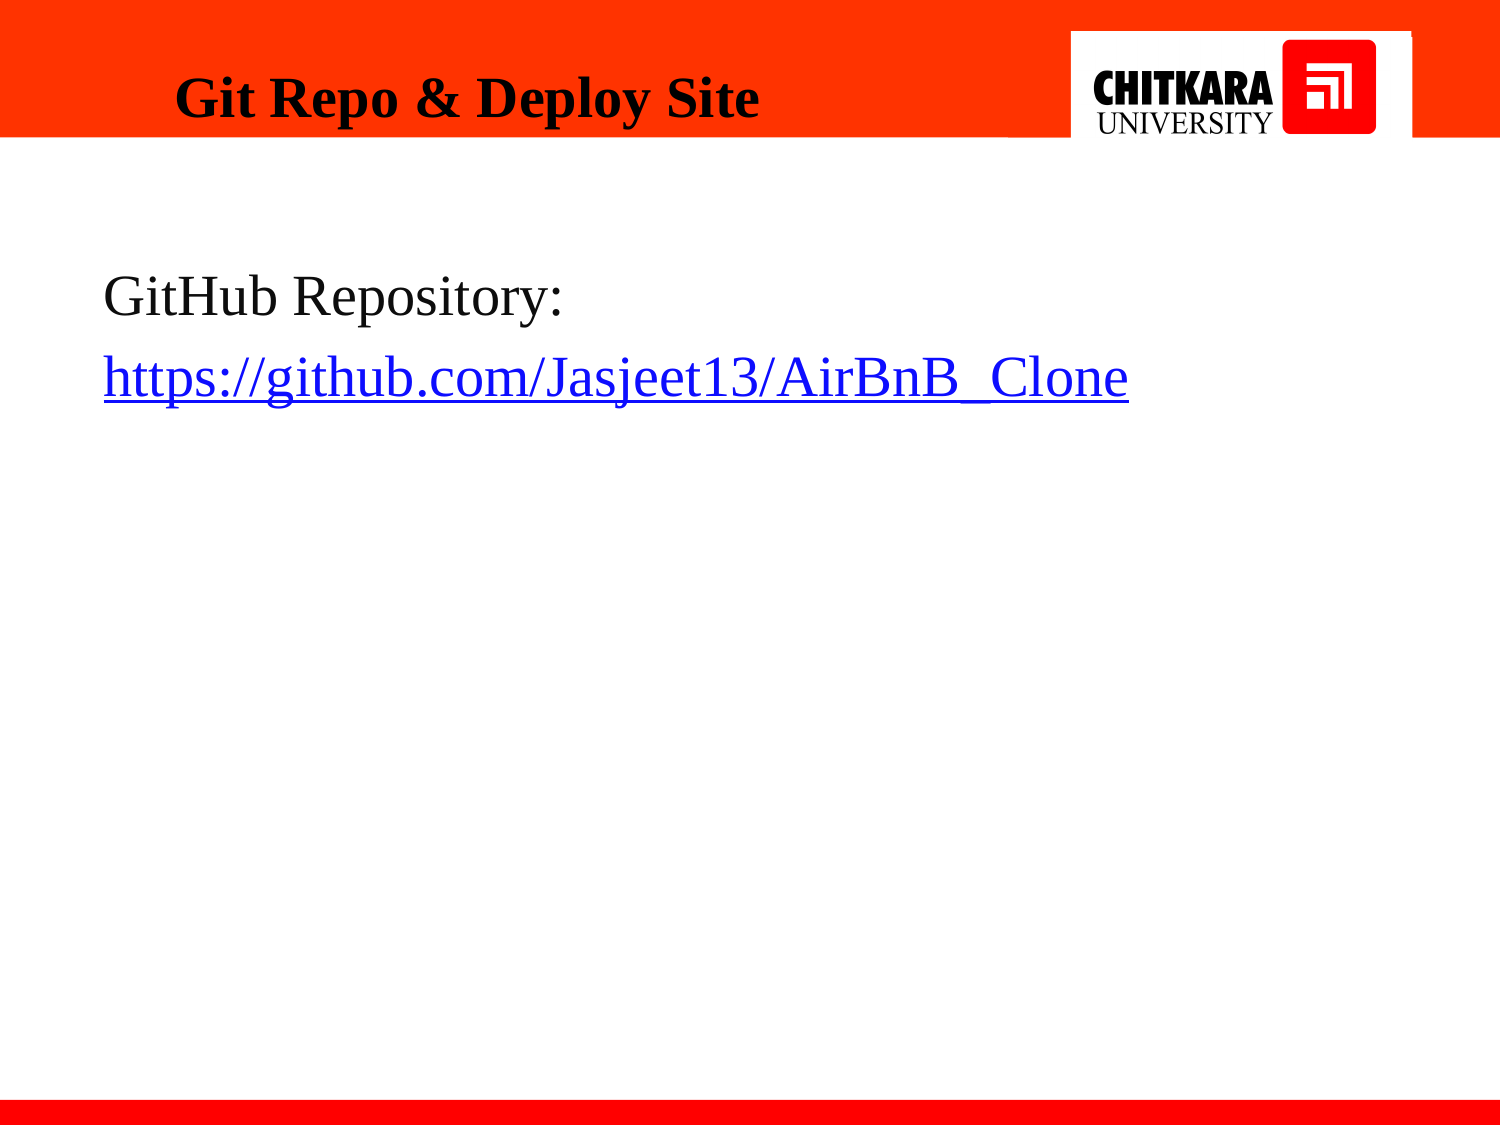

# Git Repo & Deploy Site
GitHub Repository:
https://github.com/Jasjeet13/AirBnB_Clone